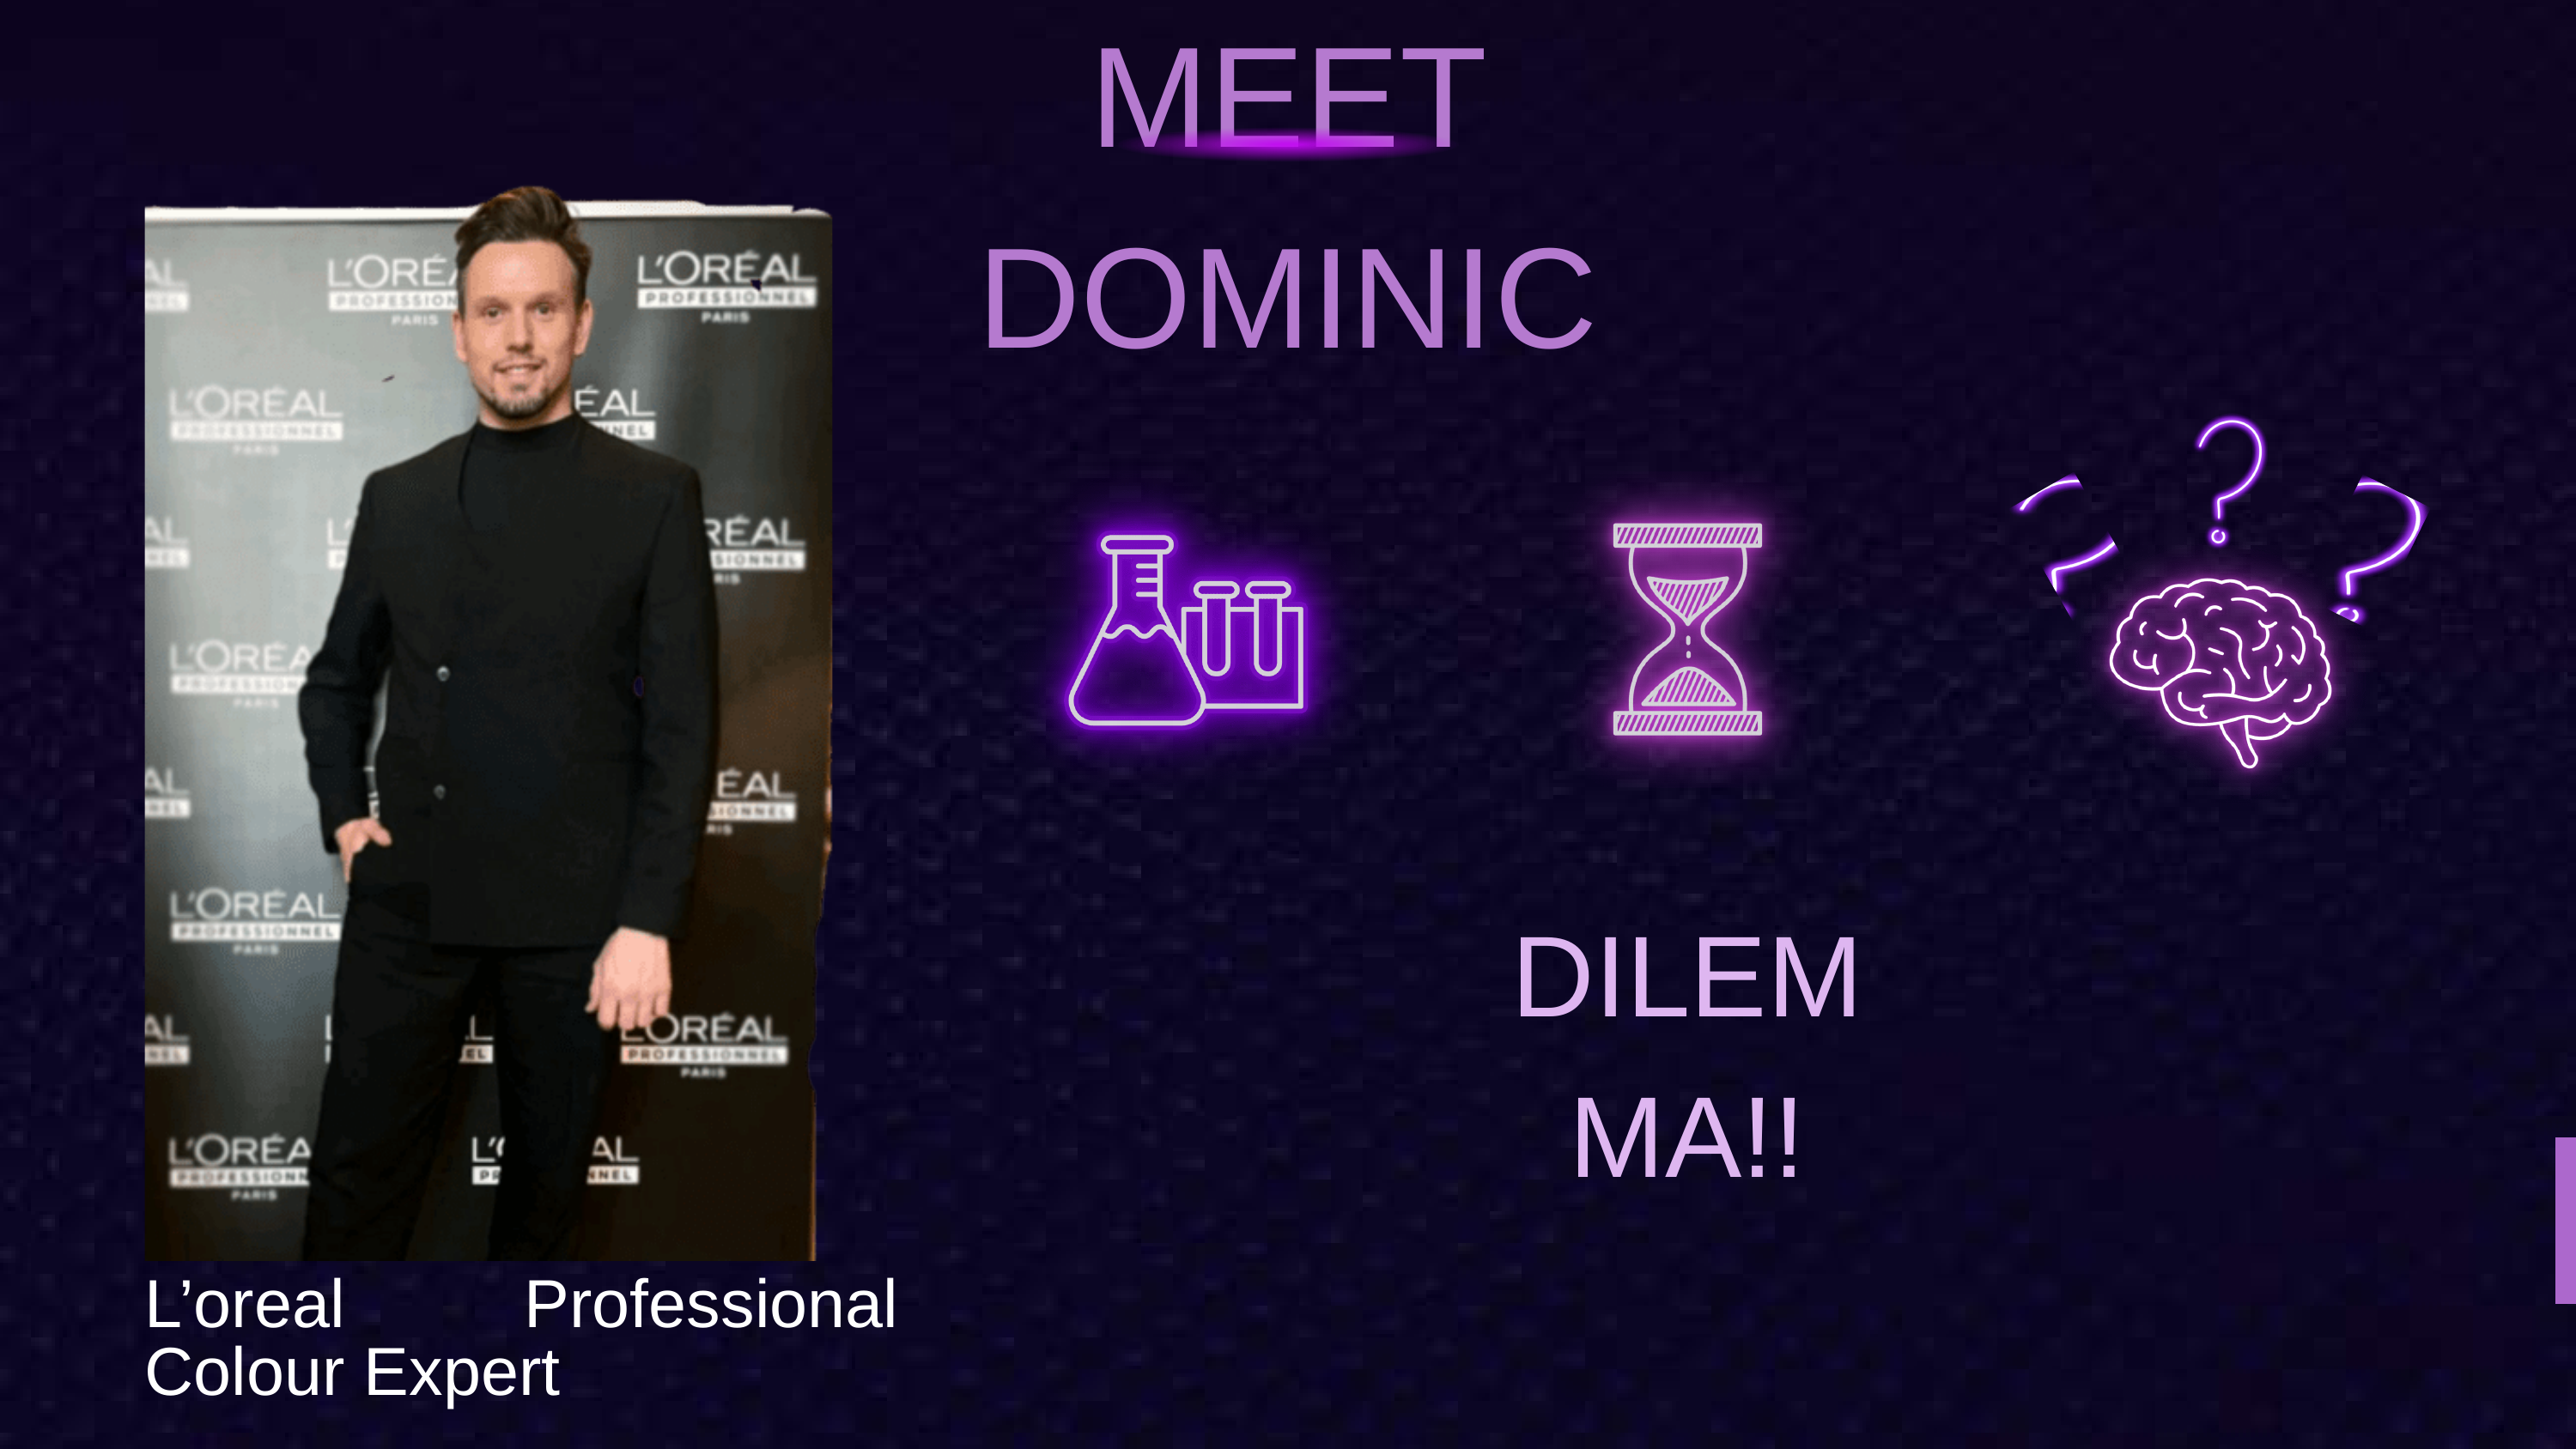

MEET DOMINIC

DILEMMA!!

L’oreal Professional Colour Expert